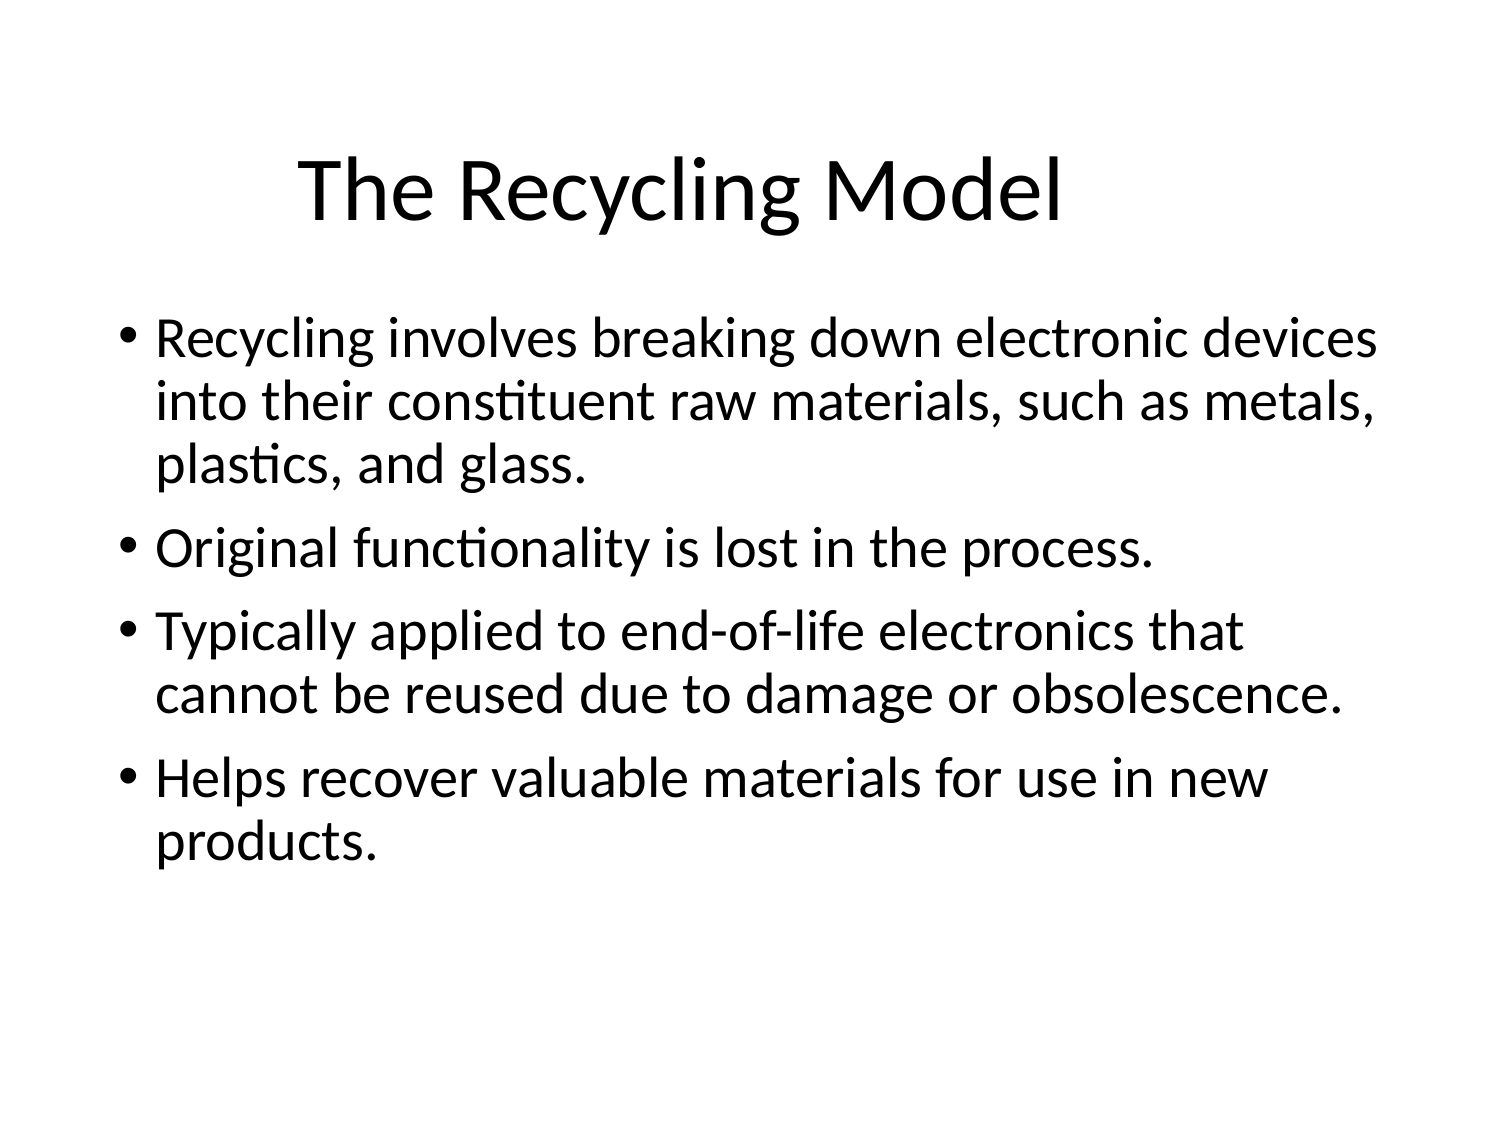

# The Recycling Model
Recycling involves breaking down electronic devices into their constituent raw materials, such as metals, plastics, and glass.
Original functionality is lost in the process.
Typically applied to end-of-life electronics that cannot be reused due to damage or obsolescence.
Helps recover valuable materials for use in new products.